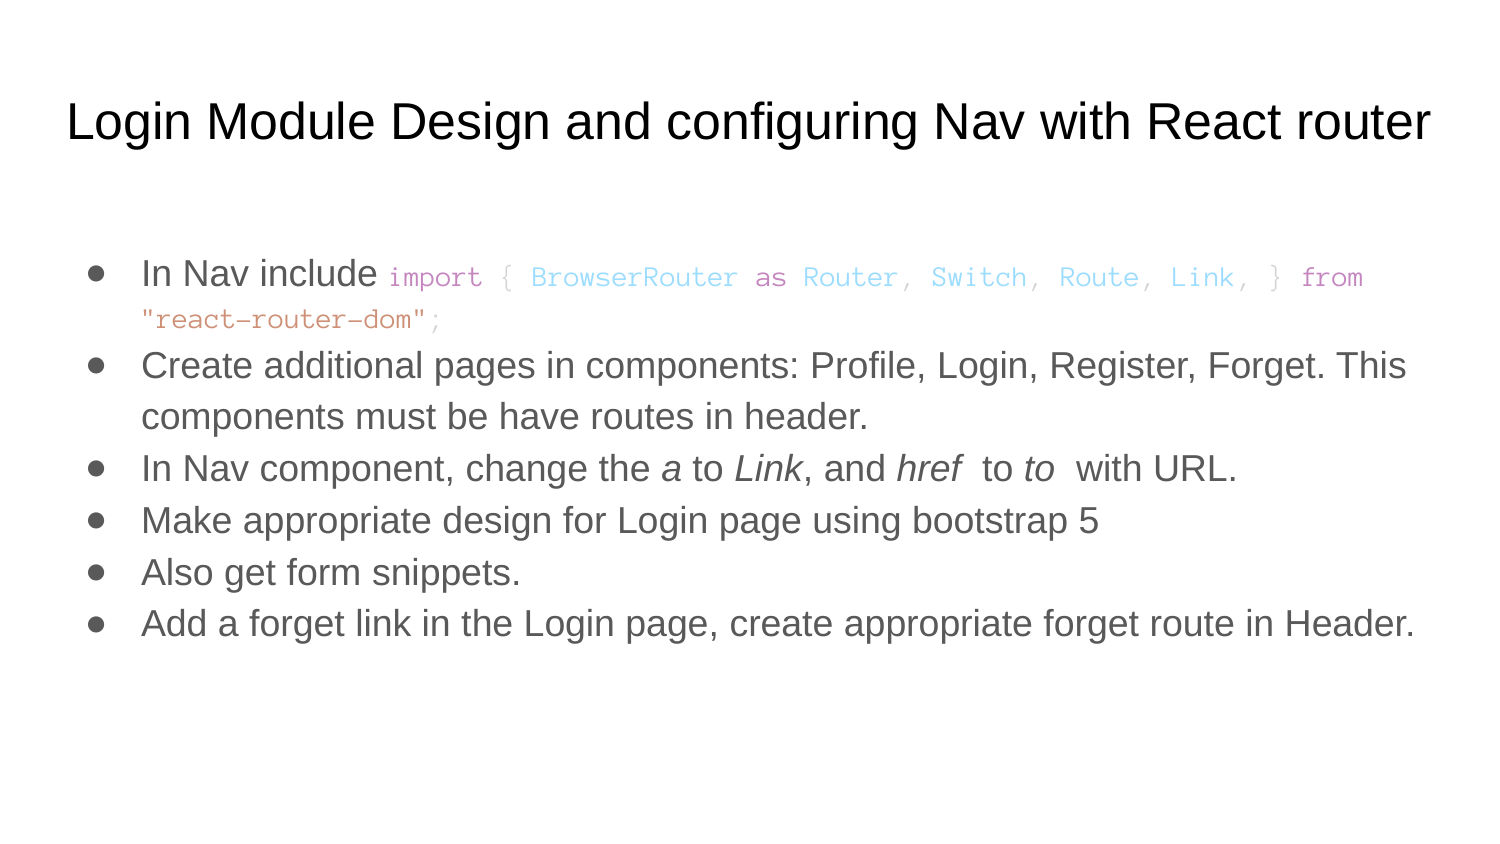

# Login Module Design and configuring Nav with React router
In Nav include import { BrowserRouter as Router, Switch, Route, Link, } from "react-router-dom";
Create additional pages in components: Profile, Login, Register, Forget. This components must be have routes in header.
In Nav component, change the a to Link, and href  to to  with URL.
Make appropriate design for Login page using bootstrap 5
Also get form snippets.
Add a forget link in the Login page, create appropriate forget route in Header.